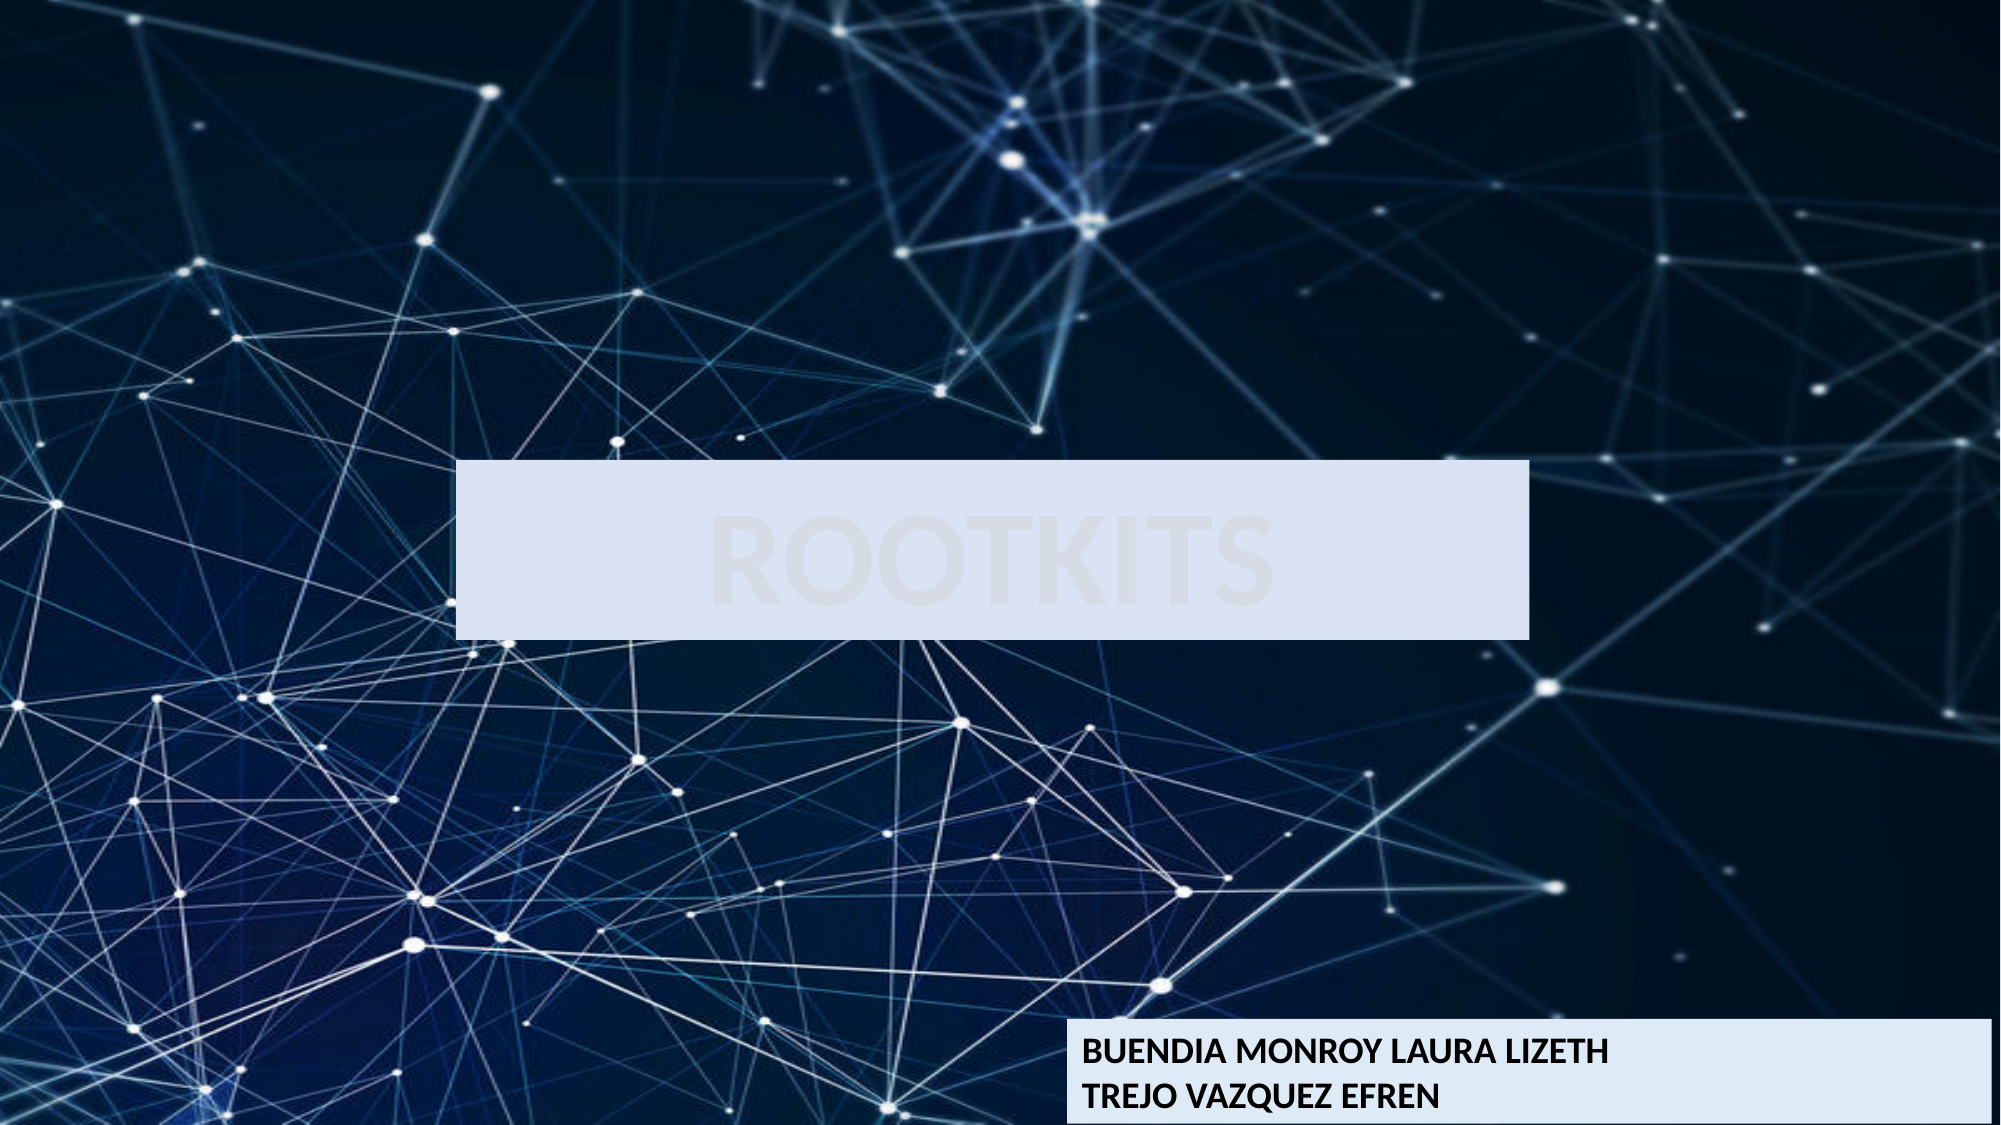

ROOTKITS
BUENDIA MONROY LAURA LIZETH
TREJO VAZQUEZ EFREN